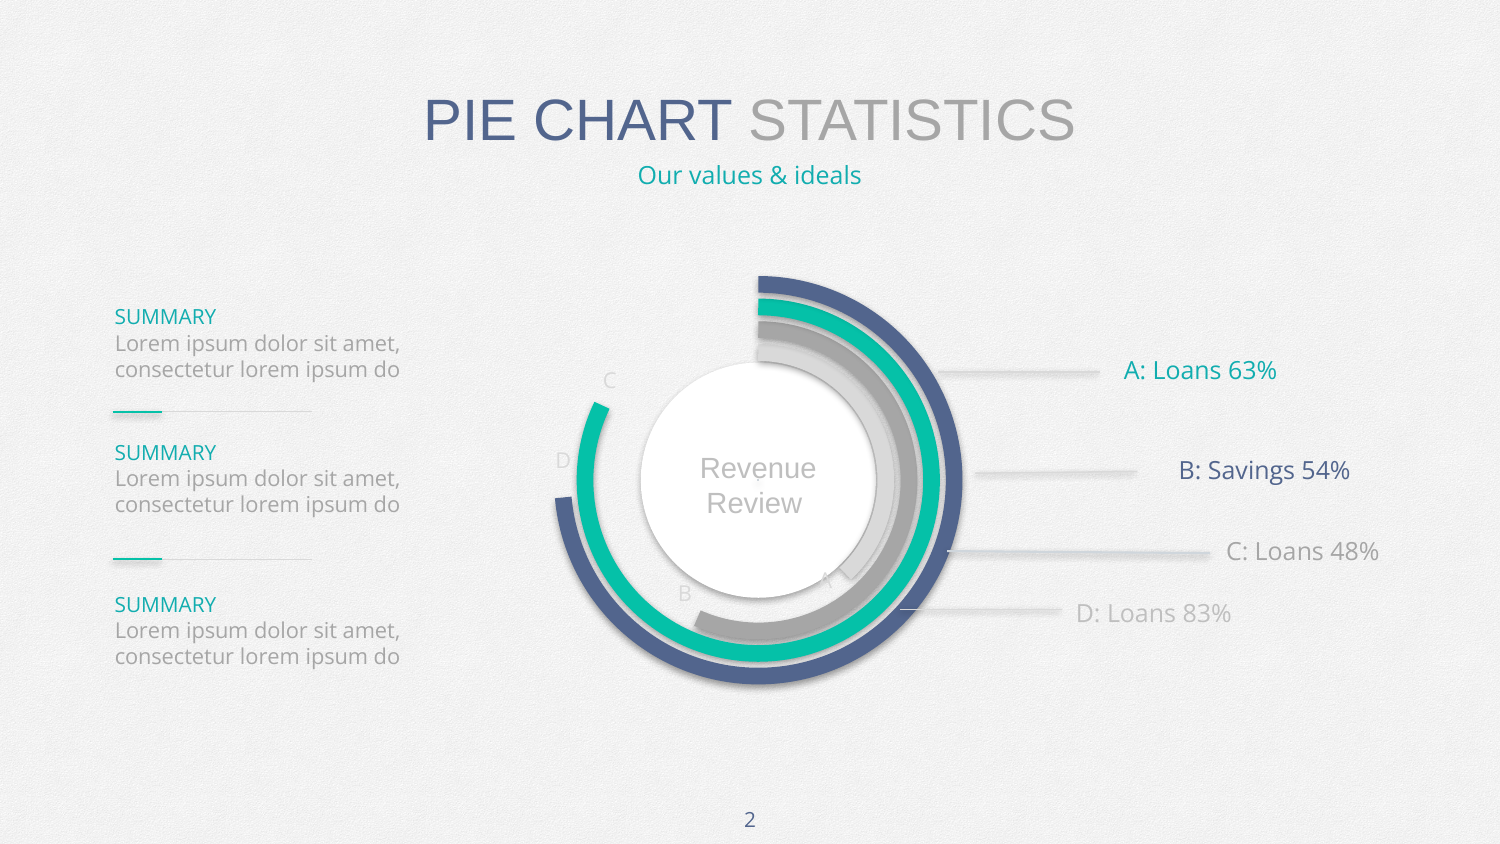

# PIE CHART STATISTICS
Our values & ideals

SUMMARY

Lorem ipsum dolor sit amet, consectetur lorem ipsum do

A: Loans 63%

C

SUMMARY
D
B: Savings 54%
Revenue
Review
Lorem ipsum dolor sit amet, consectetur lorem ipsum do
C: Loans 48%
A
B
SUMMARY
D: Loans 83%
Lorem ipsum dolor sit amet, consectetur lorem ipsum do
2